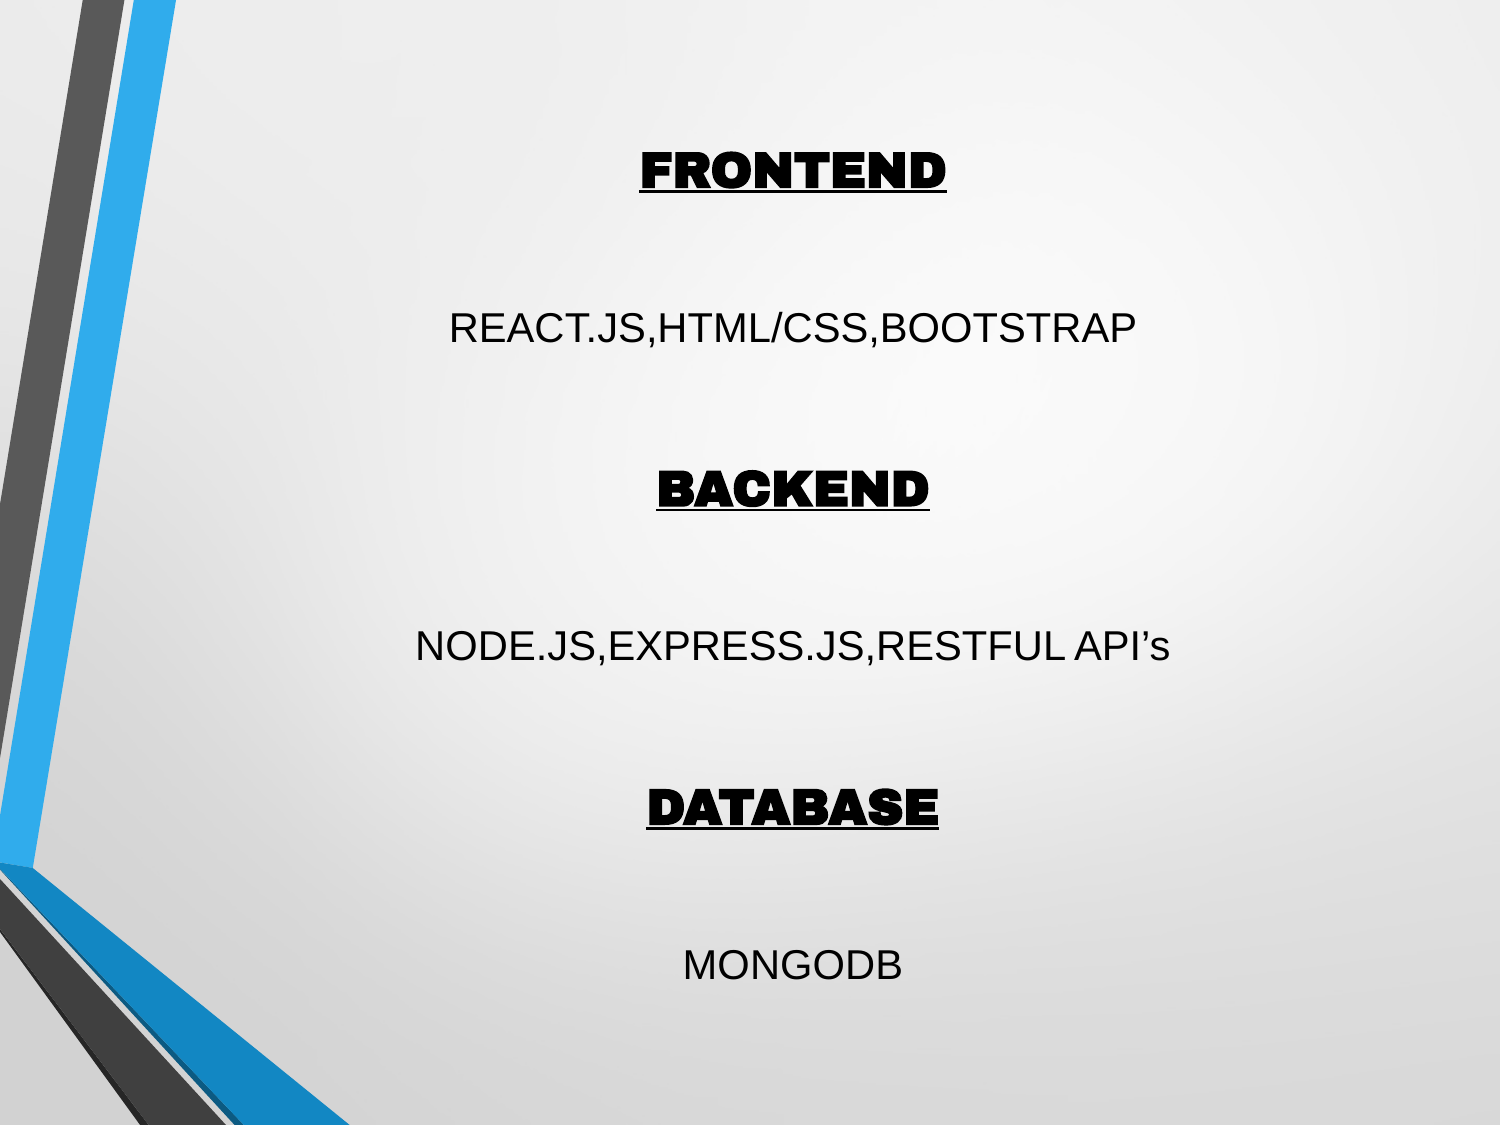

#
FRONTEND

REACT.JS,HTML/CSS,BOOTSTRAP

BACKEND

NODE.JS,EXPRESS.JS,RESTFUL API’s

DATABASE

MONGODB